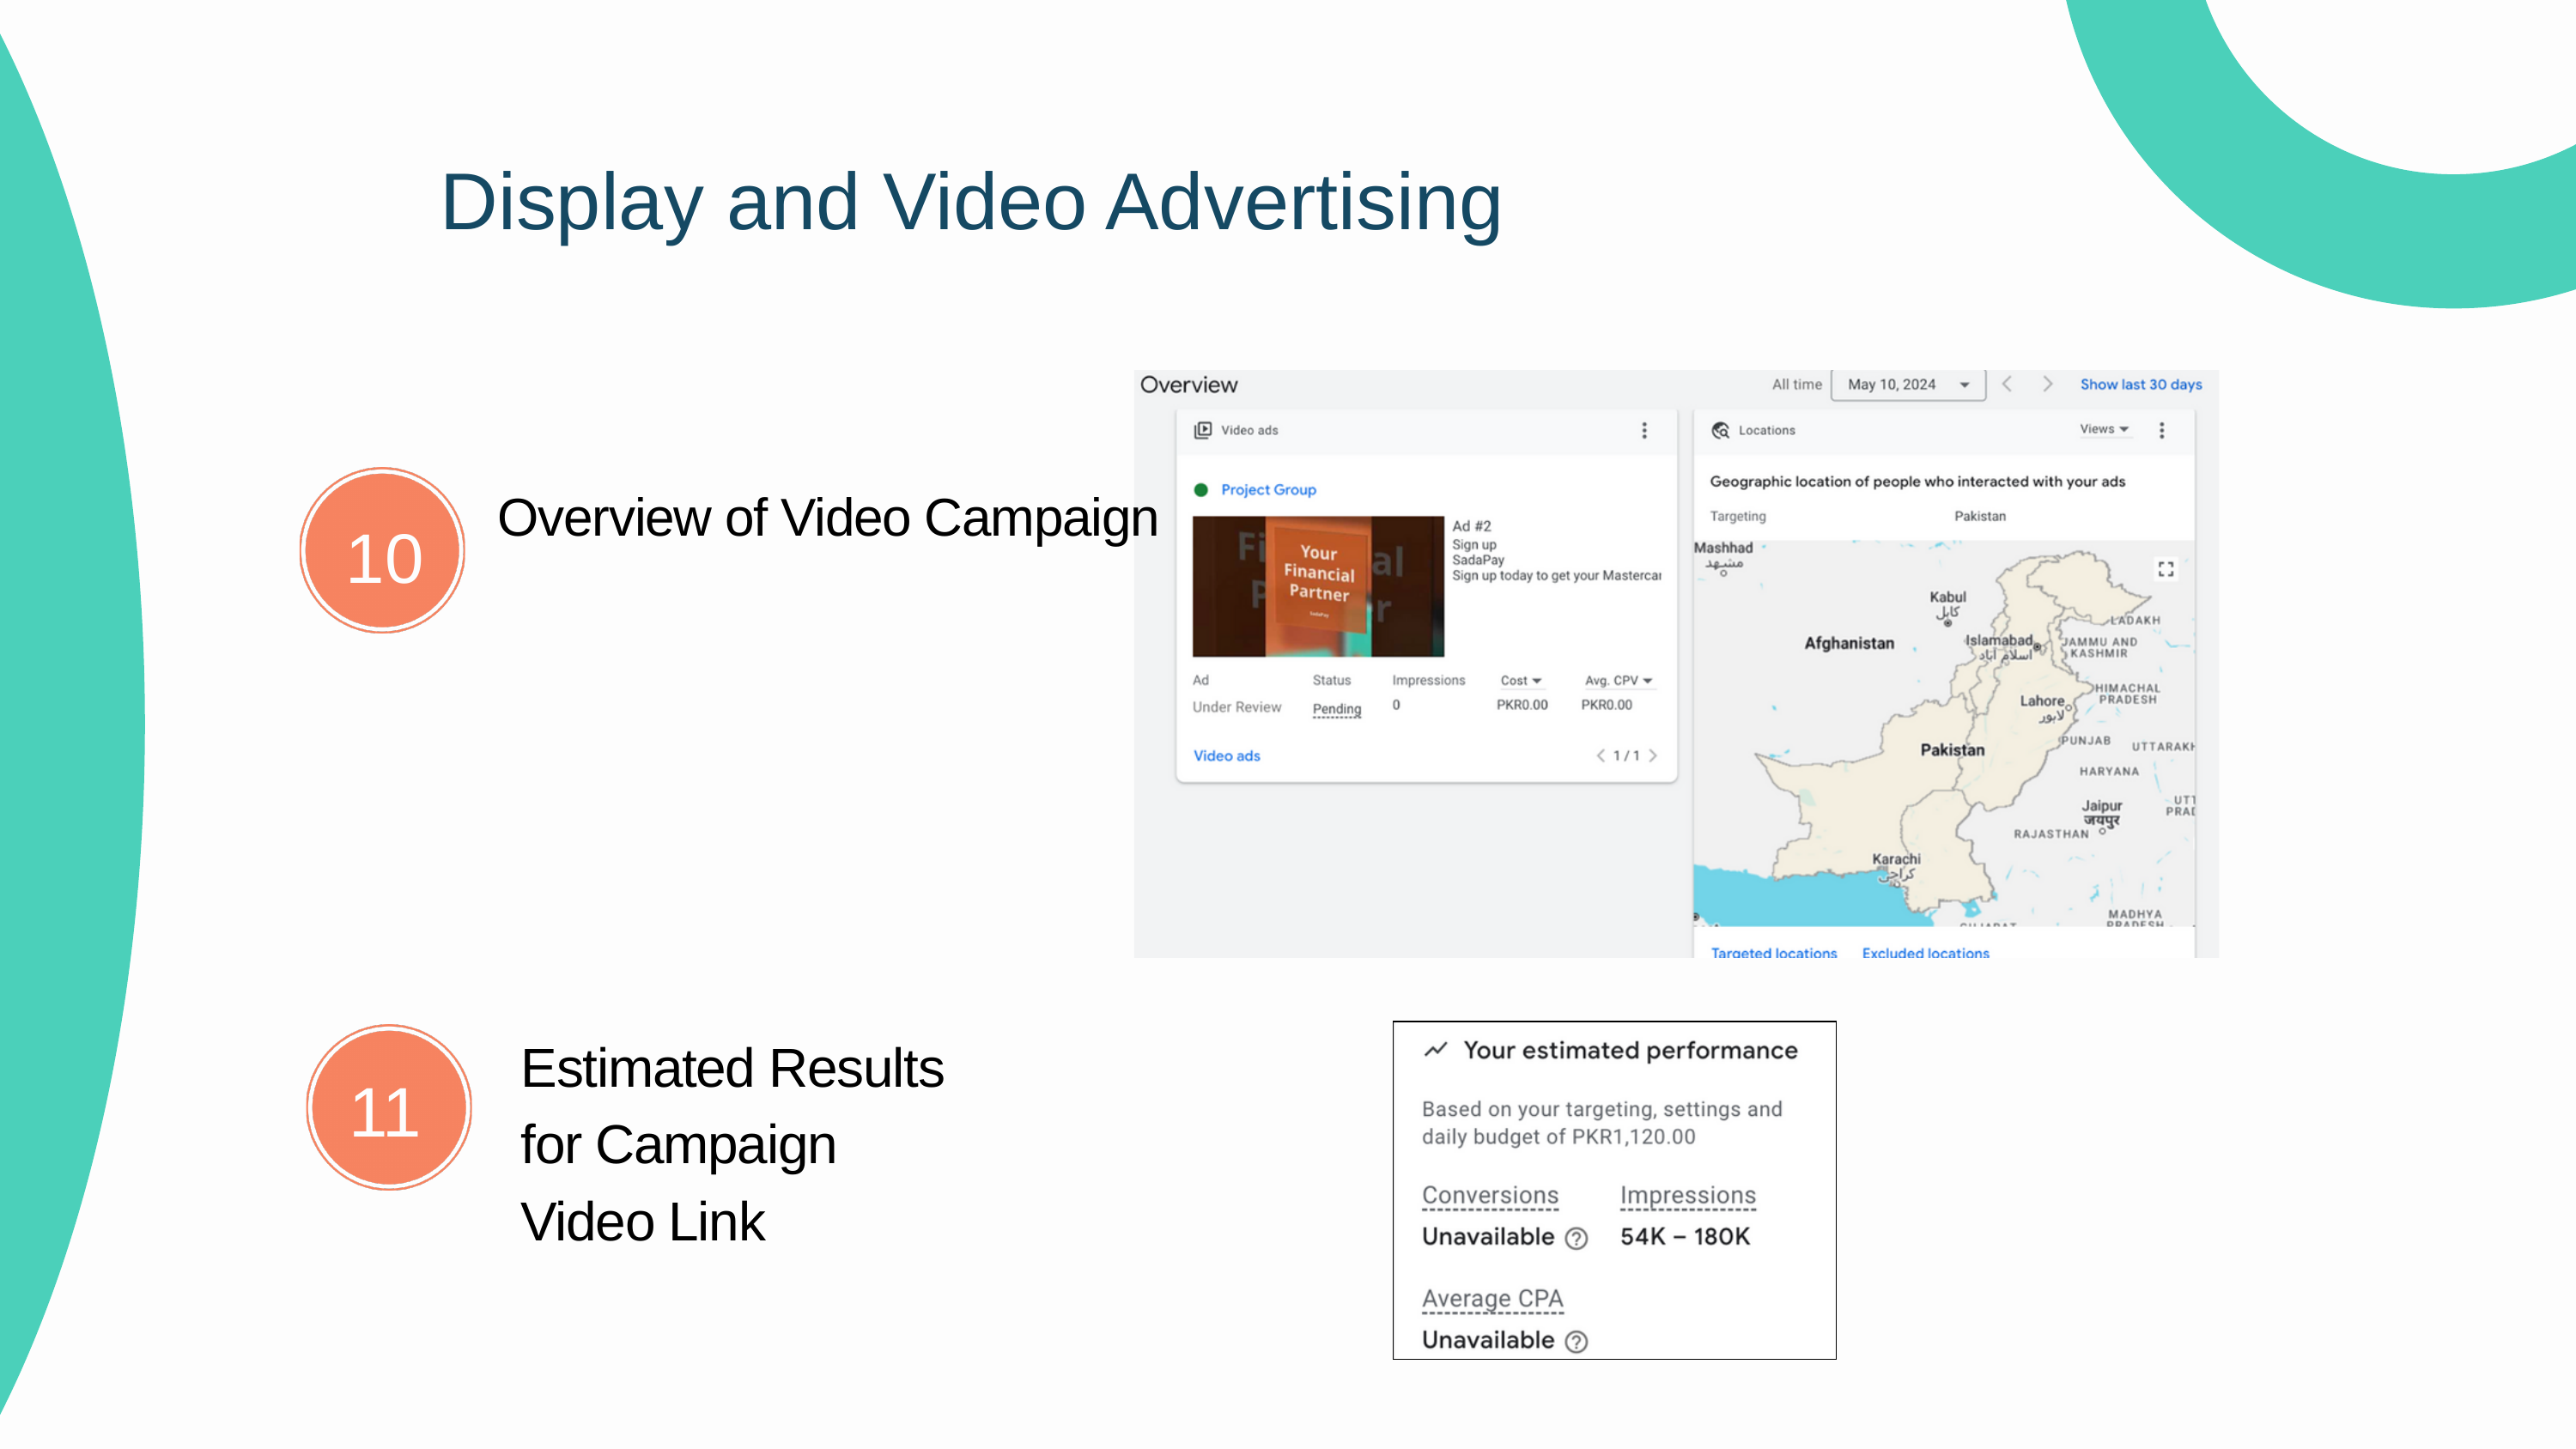

Display and Video Advertising

Overview of Video Campaign
10

Estimated Results
for Campaign
Video Link

11